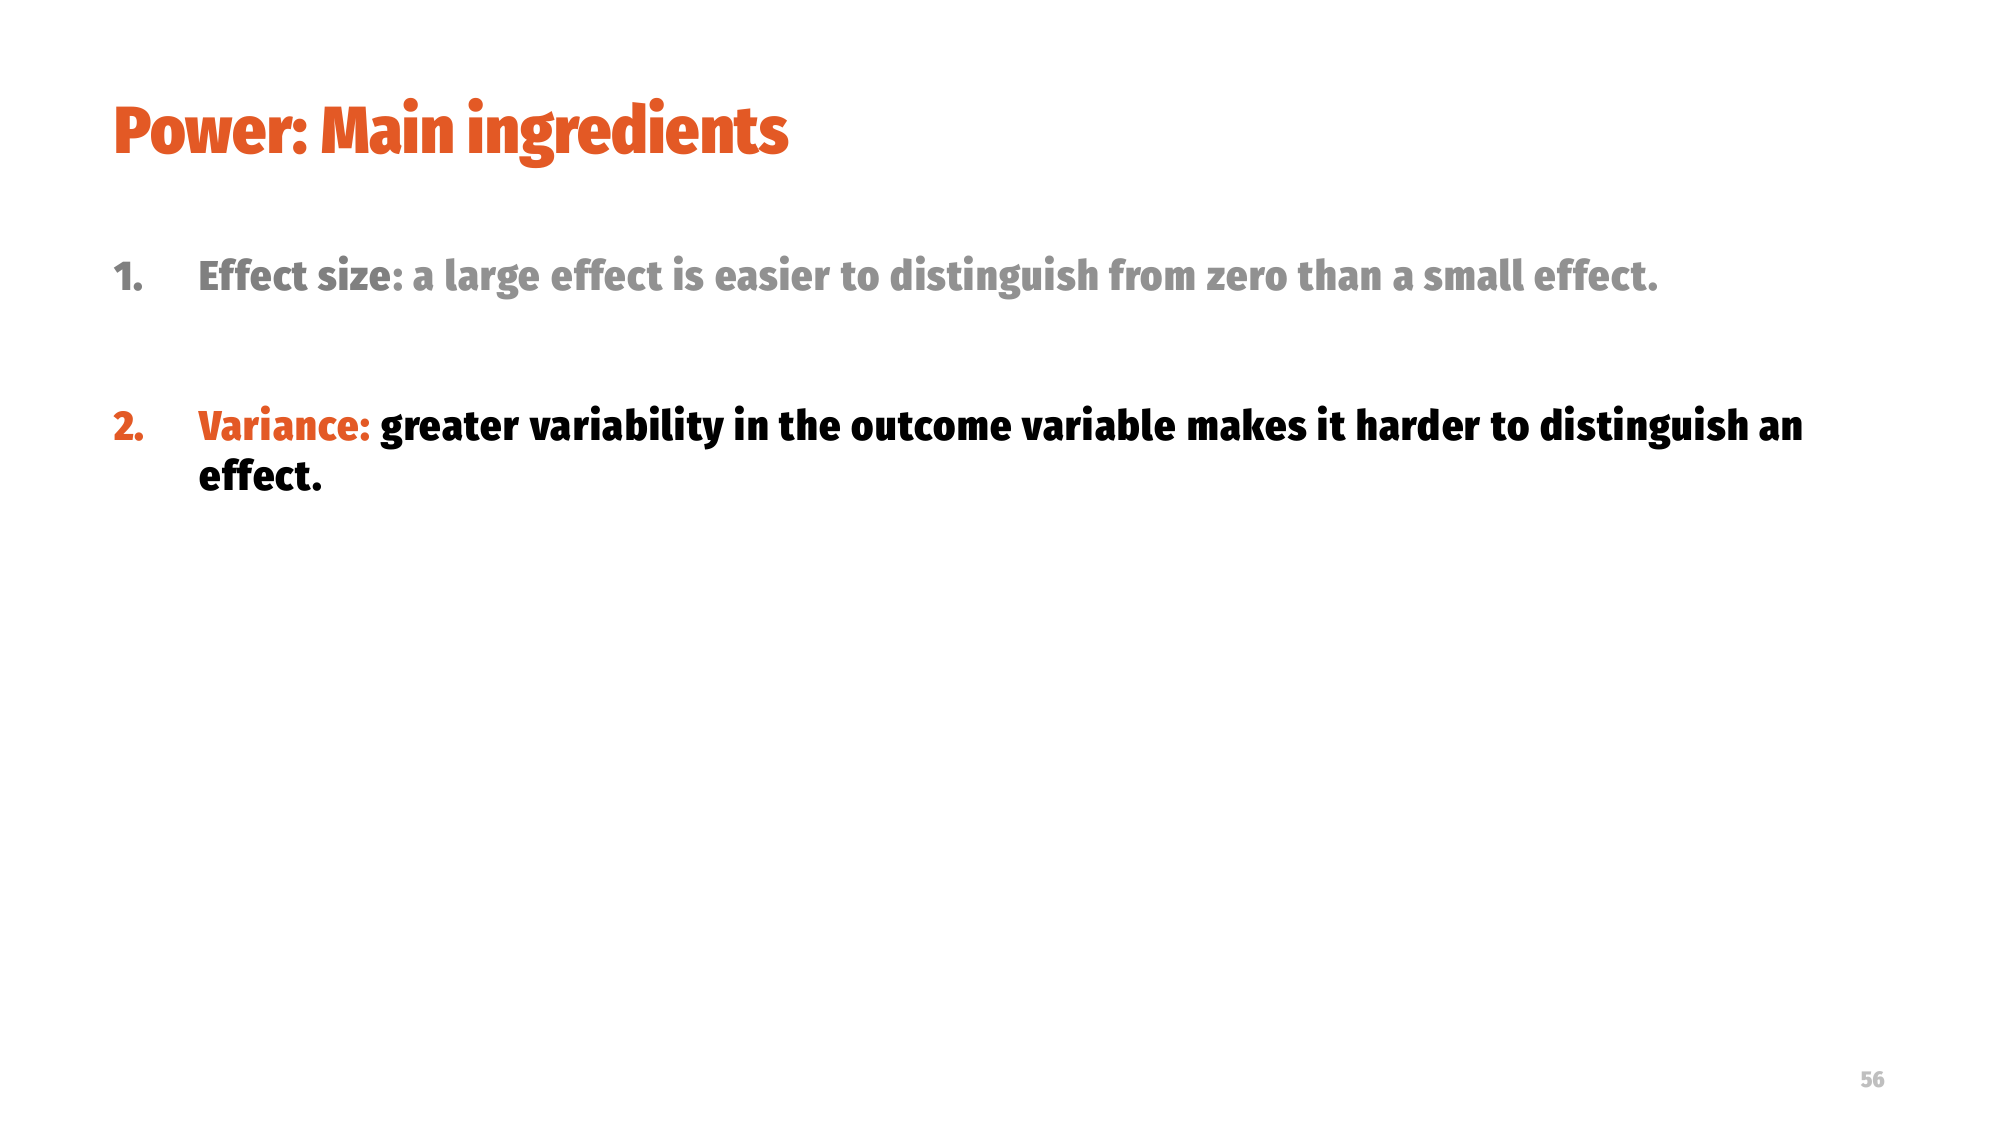

# Power: Main ingredients
Effect size: a large effect is easier to distinguish from zero than a small effect.

Variance: greater variability in the outcome variable makes it harder to distinguish an effect.

56